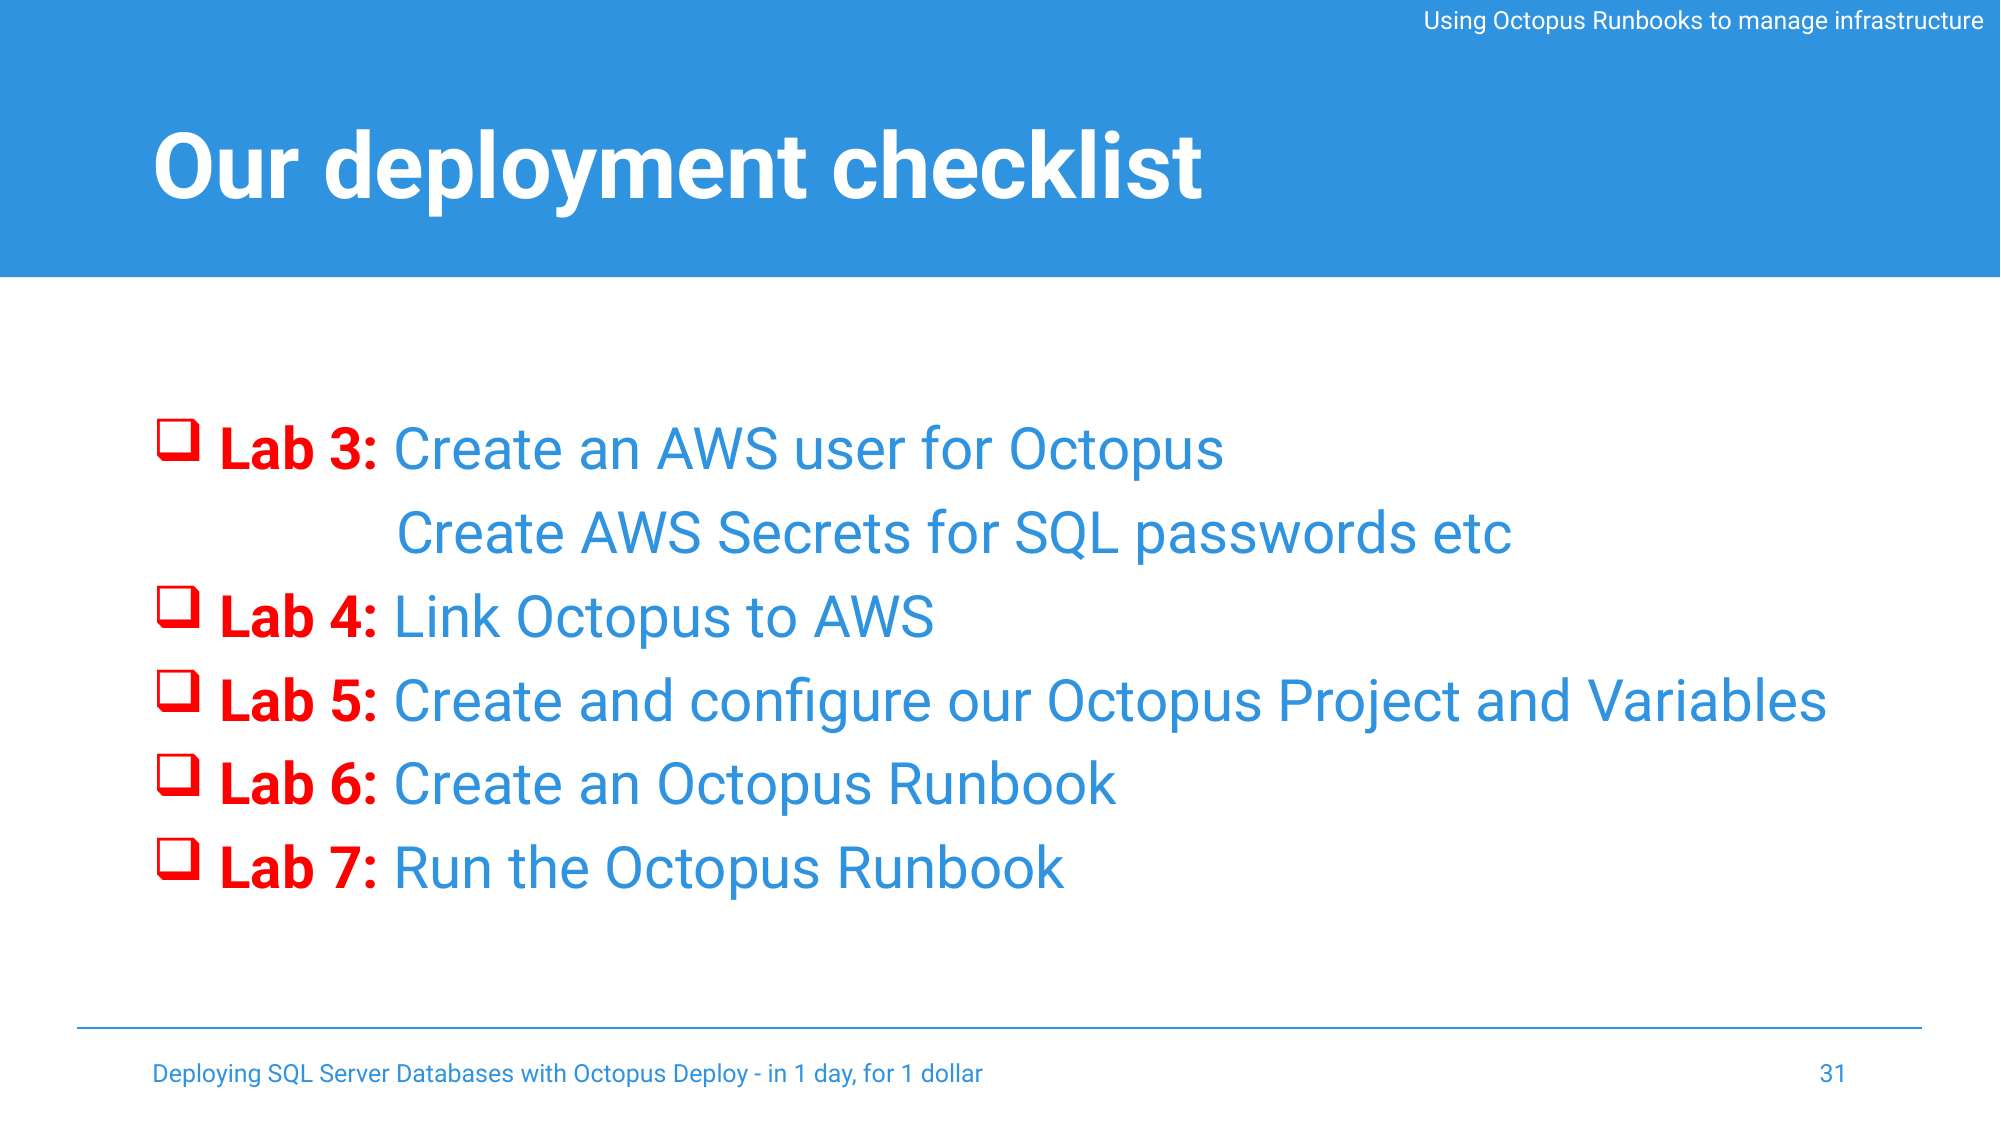

Using Octopus Runbooks to manage infrastructure
# Our deployment checklist
 Lab 3: Create an AWS user for Octopus
	       Create AWS Secrets for SQL passwords etc
 Lab 4: Link Octopus to AWS
 Lab 5: Create and configure our Octopus Project and Variables
 Lab 6: Create an Octopus Runbook
 Lab 7: Run the Octopus Runbook
Deploying SQL Server Databases with Octopus Deploy - in 1 day, for 1 dollar
31